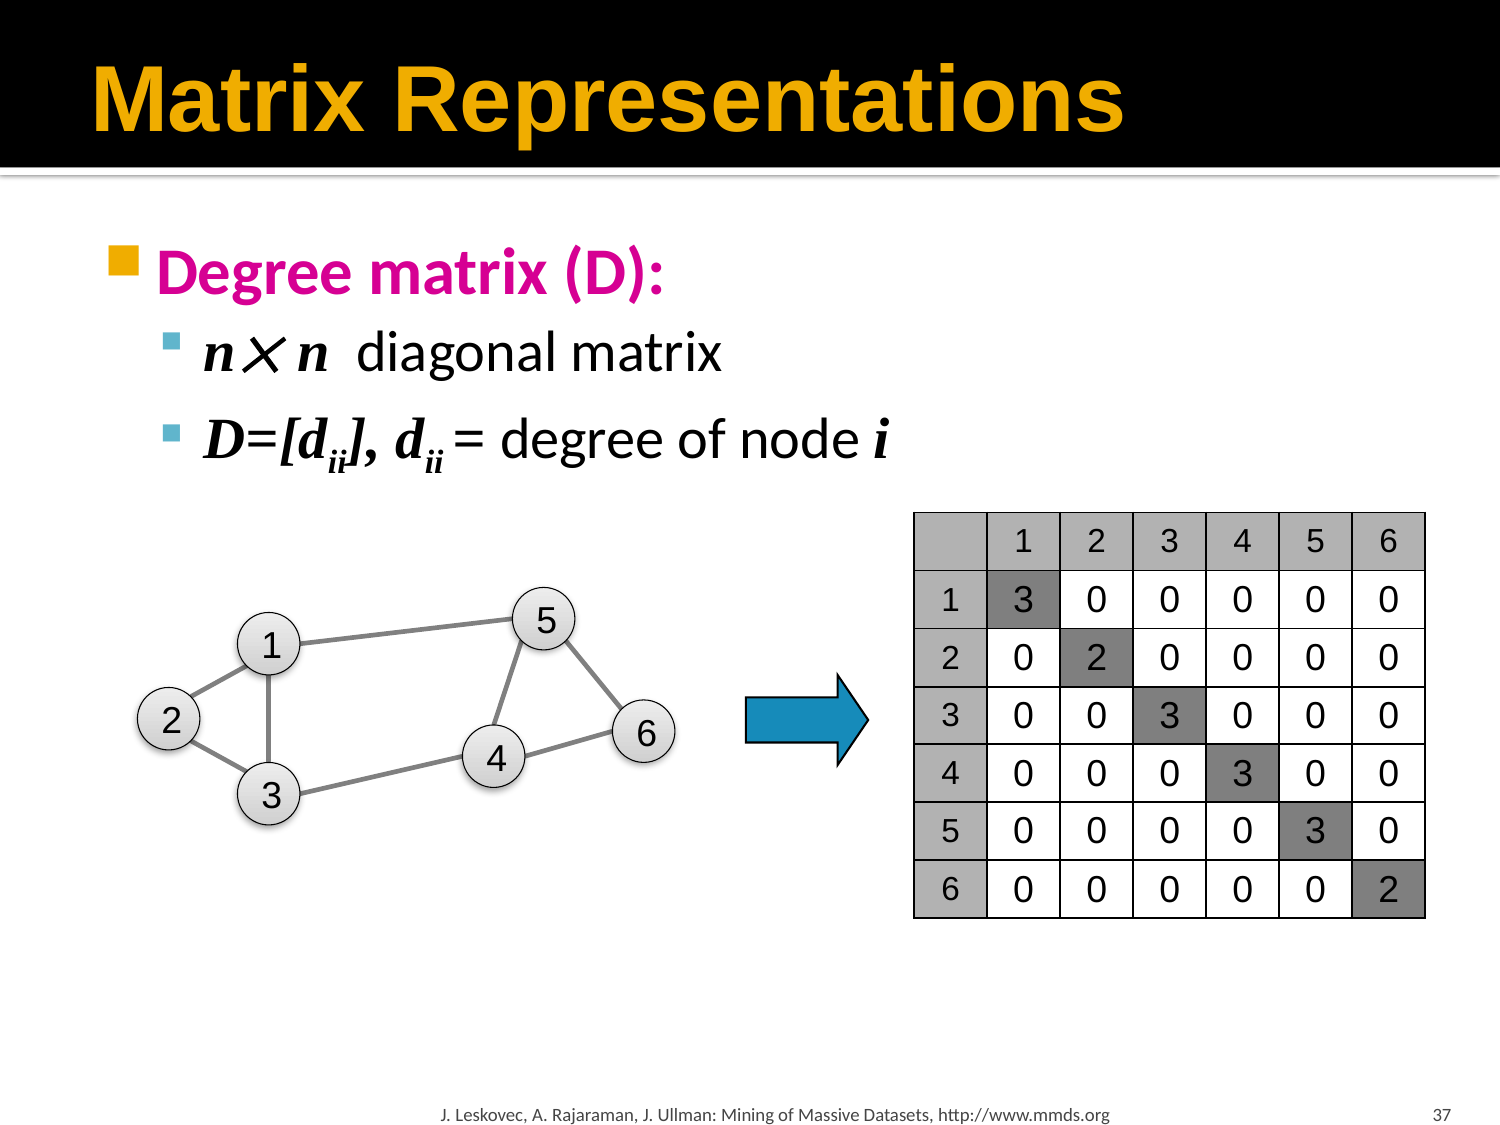

# Matrix Representations
Degree matrix (D):
n× n  diagonal matrix
D=[dii], dii = degree of node i
|  | 1 | 2 | 3 | 4 | 5 | 6 |
| --- | --- | --- | --- | --- | --- | --- |
| 1 | 3 | 0 | 0 | 0 | 0 | 0 |
| 2 | 0 | 2 | 0 | 0 | 0 | 0 |
| 3 | 0 | 0 | 3 | 0 | 0 | 0 |
| 4 | 0 | 0 | 0 | 3 | 0 | 0 |
| 5 | 0 | 0 | 0 | 0 | 3 | 0 |
| 6 | 0 | 0 | 0 | 0 | 0 | 2 |
5
1
2
6
4
3

J. Leskovec, A. Rajaraman, J. Ullman: Mining of Massive Datasets, http://www.mmds.org
37